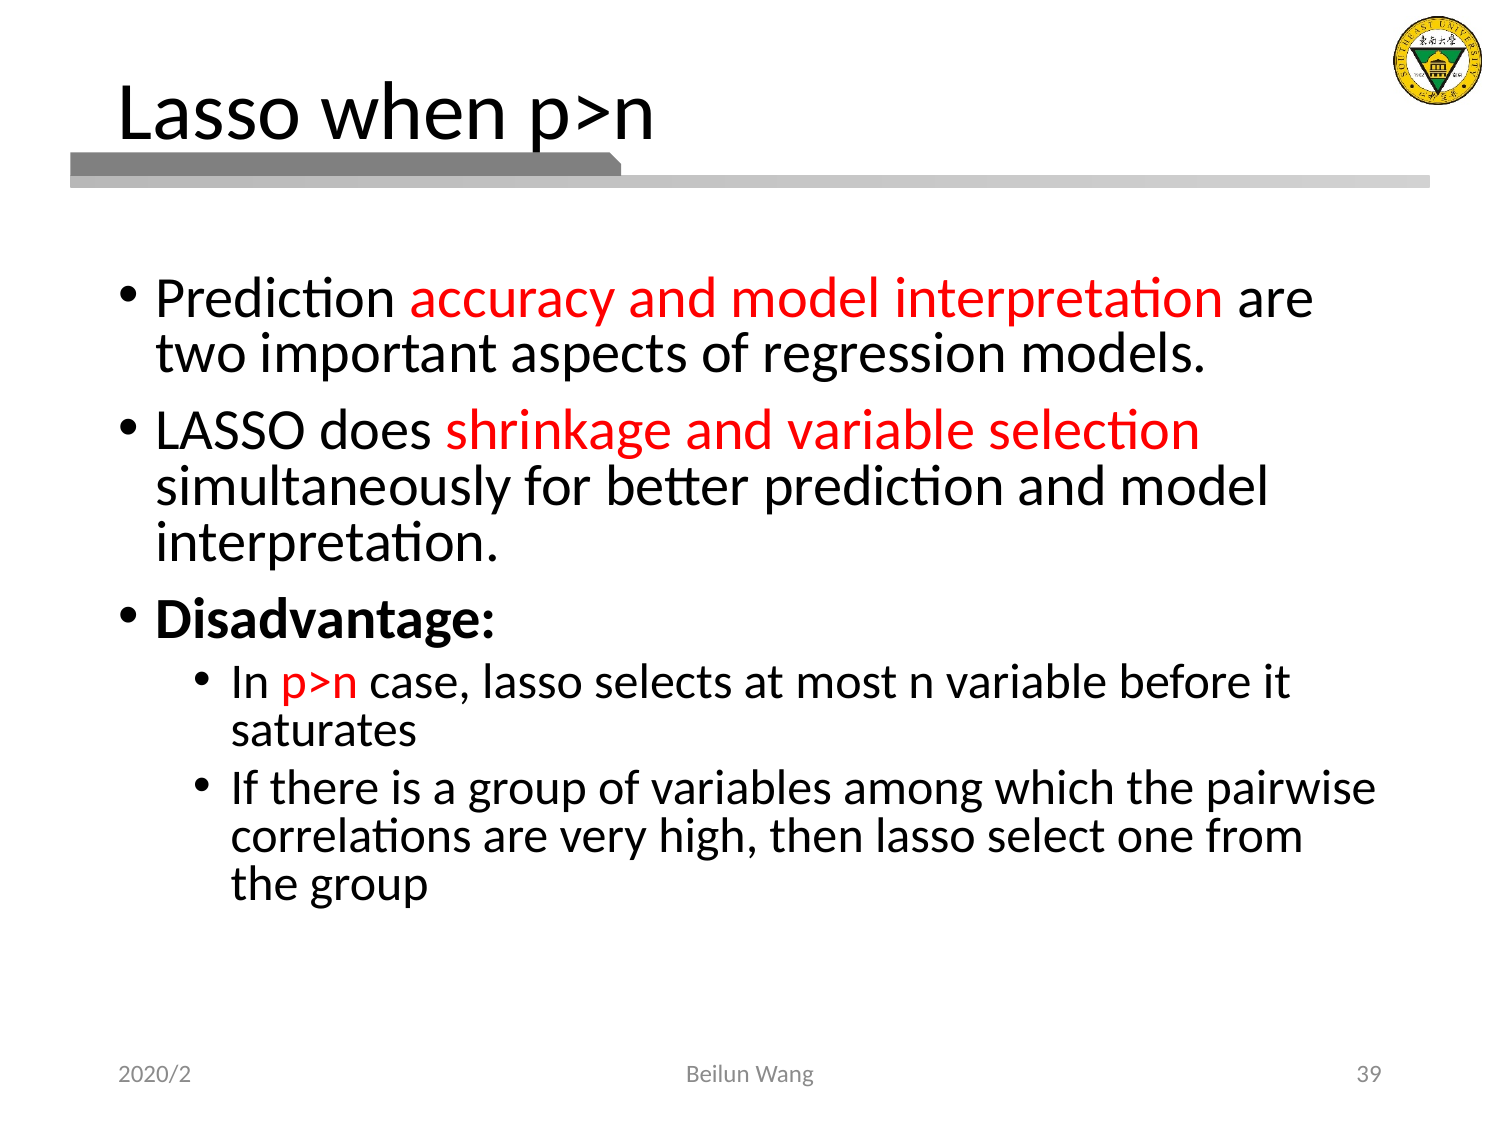

# Lasso when p>n
Prediction accuracy and model interpretation are two important aspects of regression models.
LASSO does shrinkage and variable selection simultaneously for better prediction and model interpretation.
Disadvantage:
In p>n case, lasso selects at most n variable before it saturates
If there is a group of variables among which the pairwise correlations are very high, then lasso select one from the group
2020/2
Beilun Wang
39